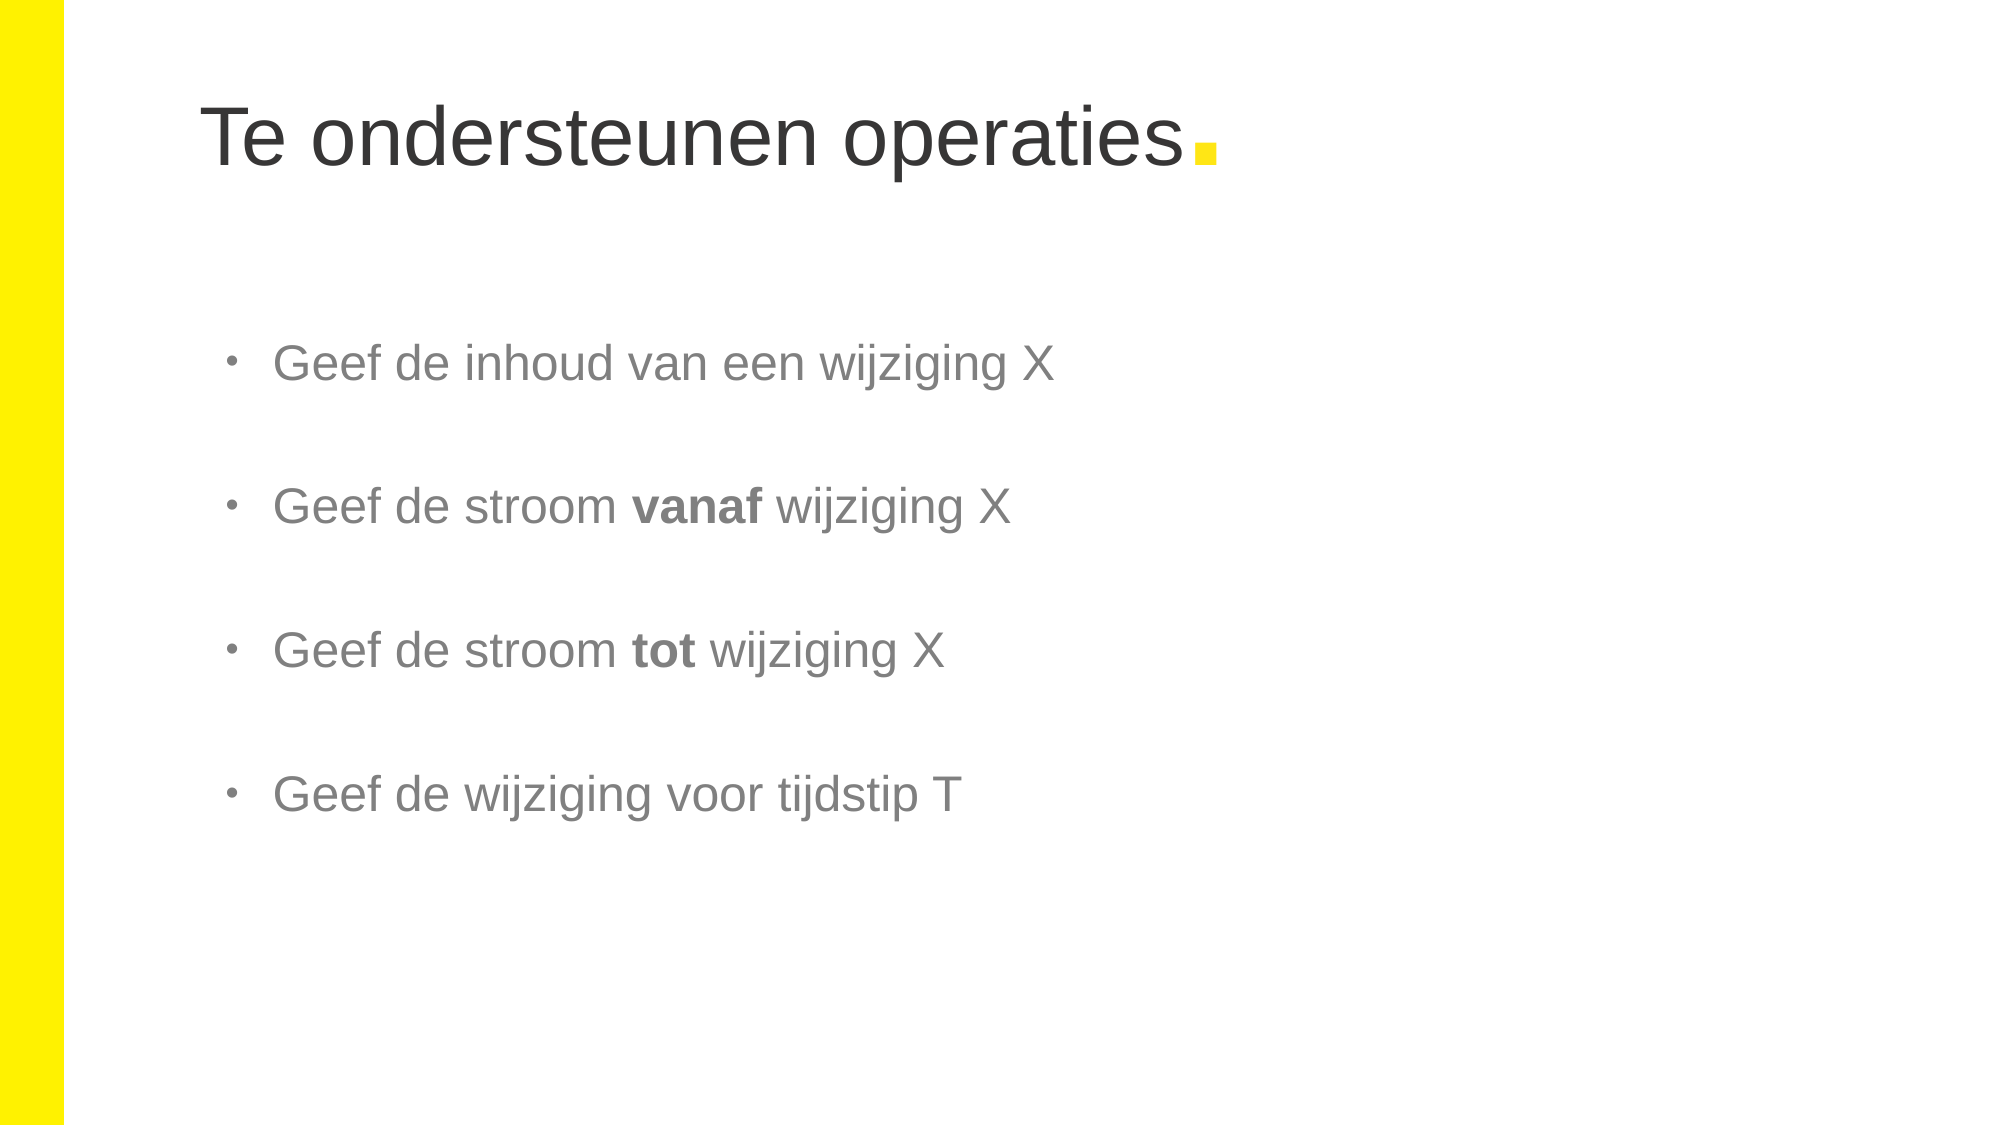

# Te ondersteunen operaties.

Geef de inhoud van een wijziging X

Geef de stroom vanaf wijziging X

Geef de stroom tot wijziging X

Geef de wijziging voor tijdstip T